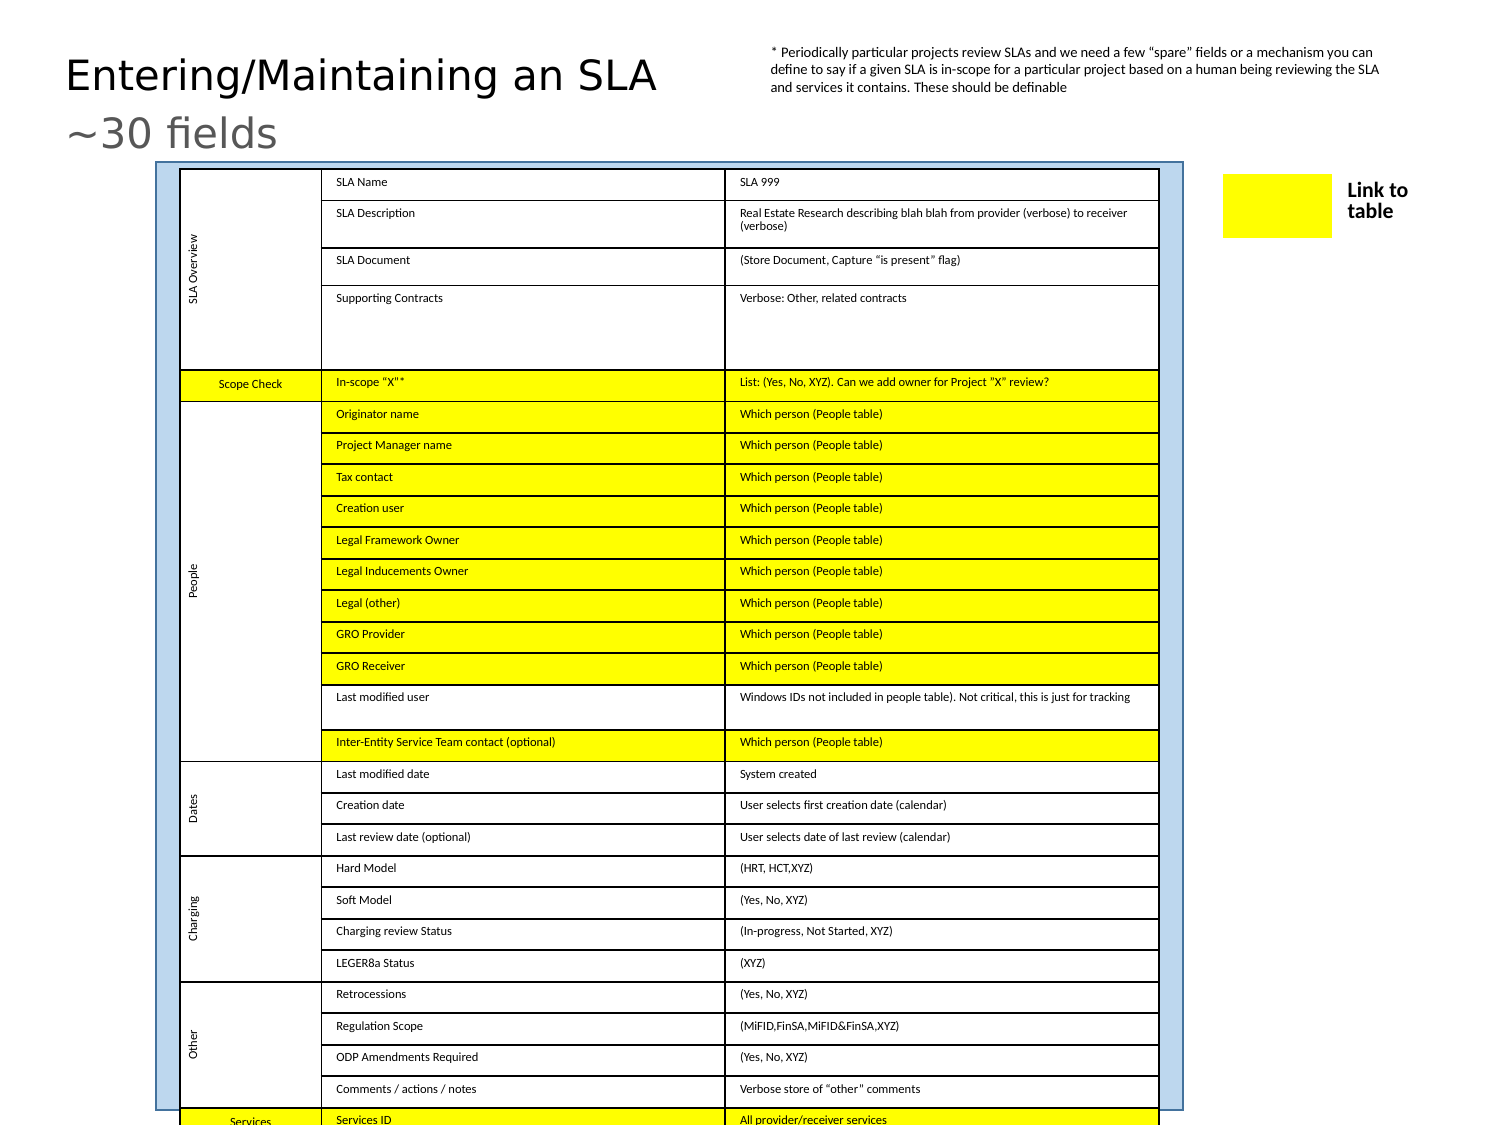

* Periodically particular projects review SLAs and we need a few “spare” fields or a mechanism you can define to say if a given SLA is in-scope for a particular project based on a human being reviewing the SLA and services it contains. These should be definable
Entering/Maintaining an SLA
~30 fields

| SLA Overview | SLA Name | SLA 999 |
| --- | --- | --- |
|  | SLA Description | Real Estate Research describing blah blah from provider (verbose) to receiver (verbose) |
|  | SLA Document | (Store Document, Capture “is present” flag) |
|  | Supporting Contracts | Verbose: Other, related contracts |
| Scope Check | In-scope “X”\* | List: (Yes, No, XYZ). Can we add owner for Project ”X” review? |
| People | Originator name | Which person (People table) |
|  | Project Manager name | Which person (People table) |
|  | Tax contact | Which person (People table) |
|  | Creation user | Which person (People table) |
|  | Legal Framework Owner | Which person (People table) |
|  | Legal Inducements Owner | Which person (People table) |
|  | Legal (other) | Which person (People table) |
|  | GRO Provider | Which person (People table) |
|  | GRO Receiver | Which person (People table) |
|  | Last modified user | Windows IDs not included in people table). Not critical, this is just for tracking |
|  | Inter-Entity Service Team contact (optional) | Which person (People table) |
| Dates | Last modified date | System created |
|  | Creation date | User selects first creation date (calendar) |
|  | Last review date (optional) | User selects date of last review (calendar) |
| Charging | Hard Model | (HRT, HCT,XYZ) |
|  | Soft Model | (Yes, No, XYZ) |
|  | Charging review Status | (In-progress, Not Started, XYZ) |
|  | LEGER8a Status | (XYZ) |
| Other | Retrocessions | (Yes, No, XYZ) |
|  | Regulation Scope | (MiFID,FinSA,MiFID&FinSA,XYZ) |
|  | ODP Amendments Required | (Yes, No, XYZ) |
|  | Comments / actions / notes | Verbose store of “other” comments |
| Services | Services ID | All provider/receiver services |
|  | Link to table |
| --- | --- |